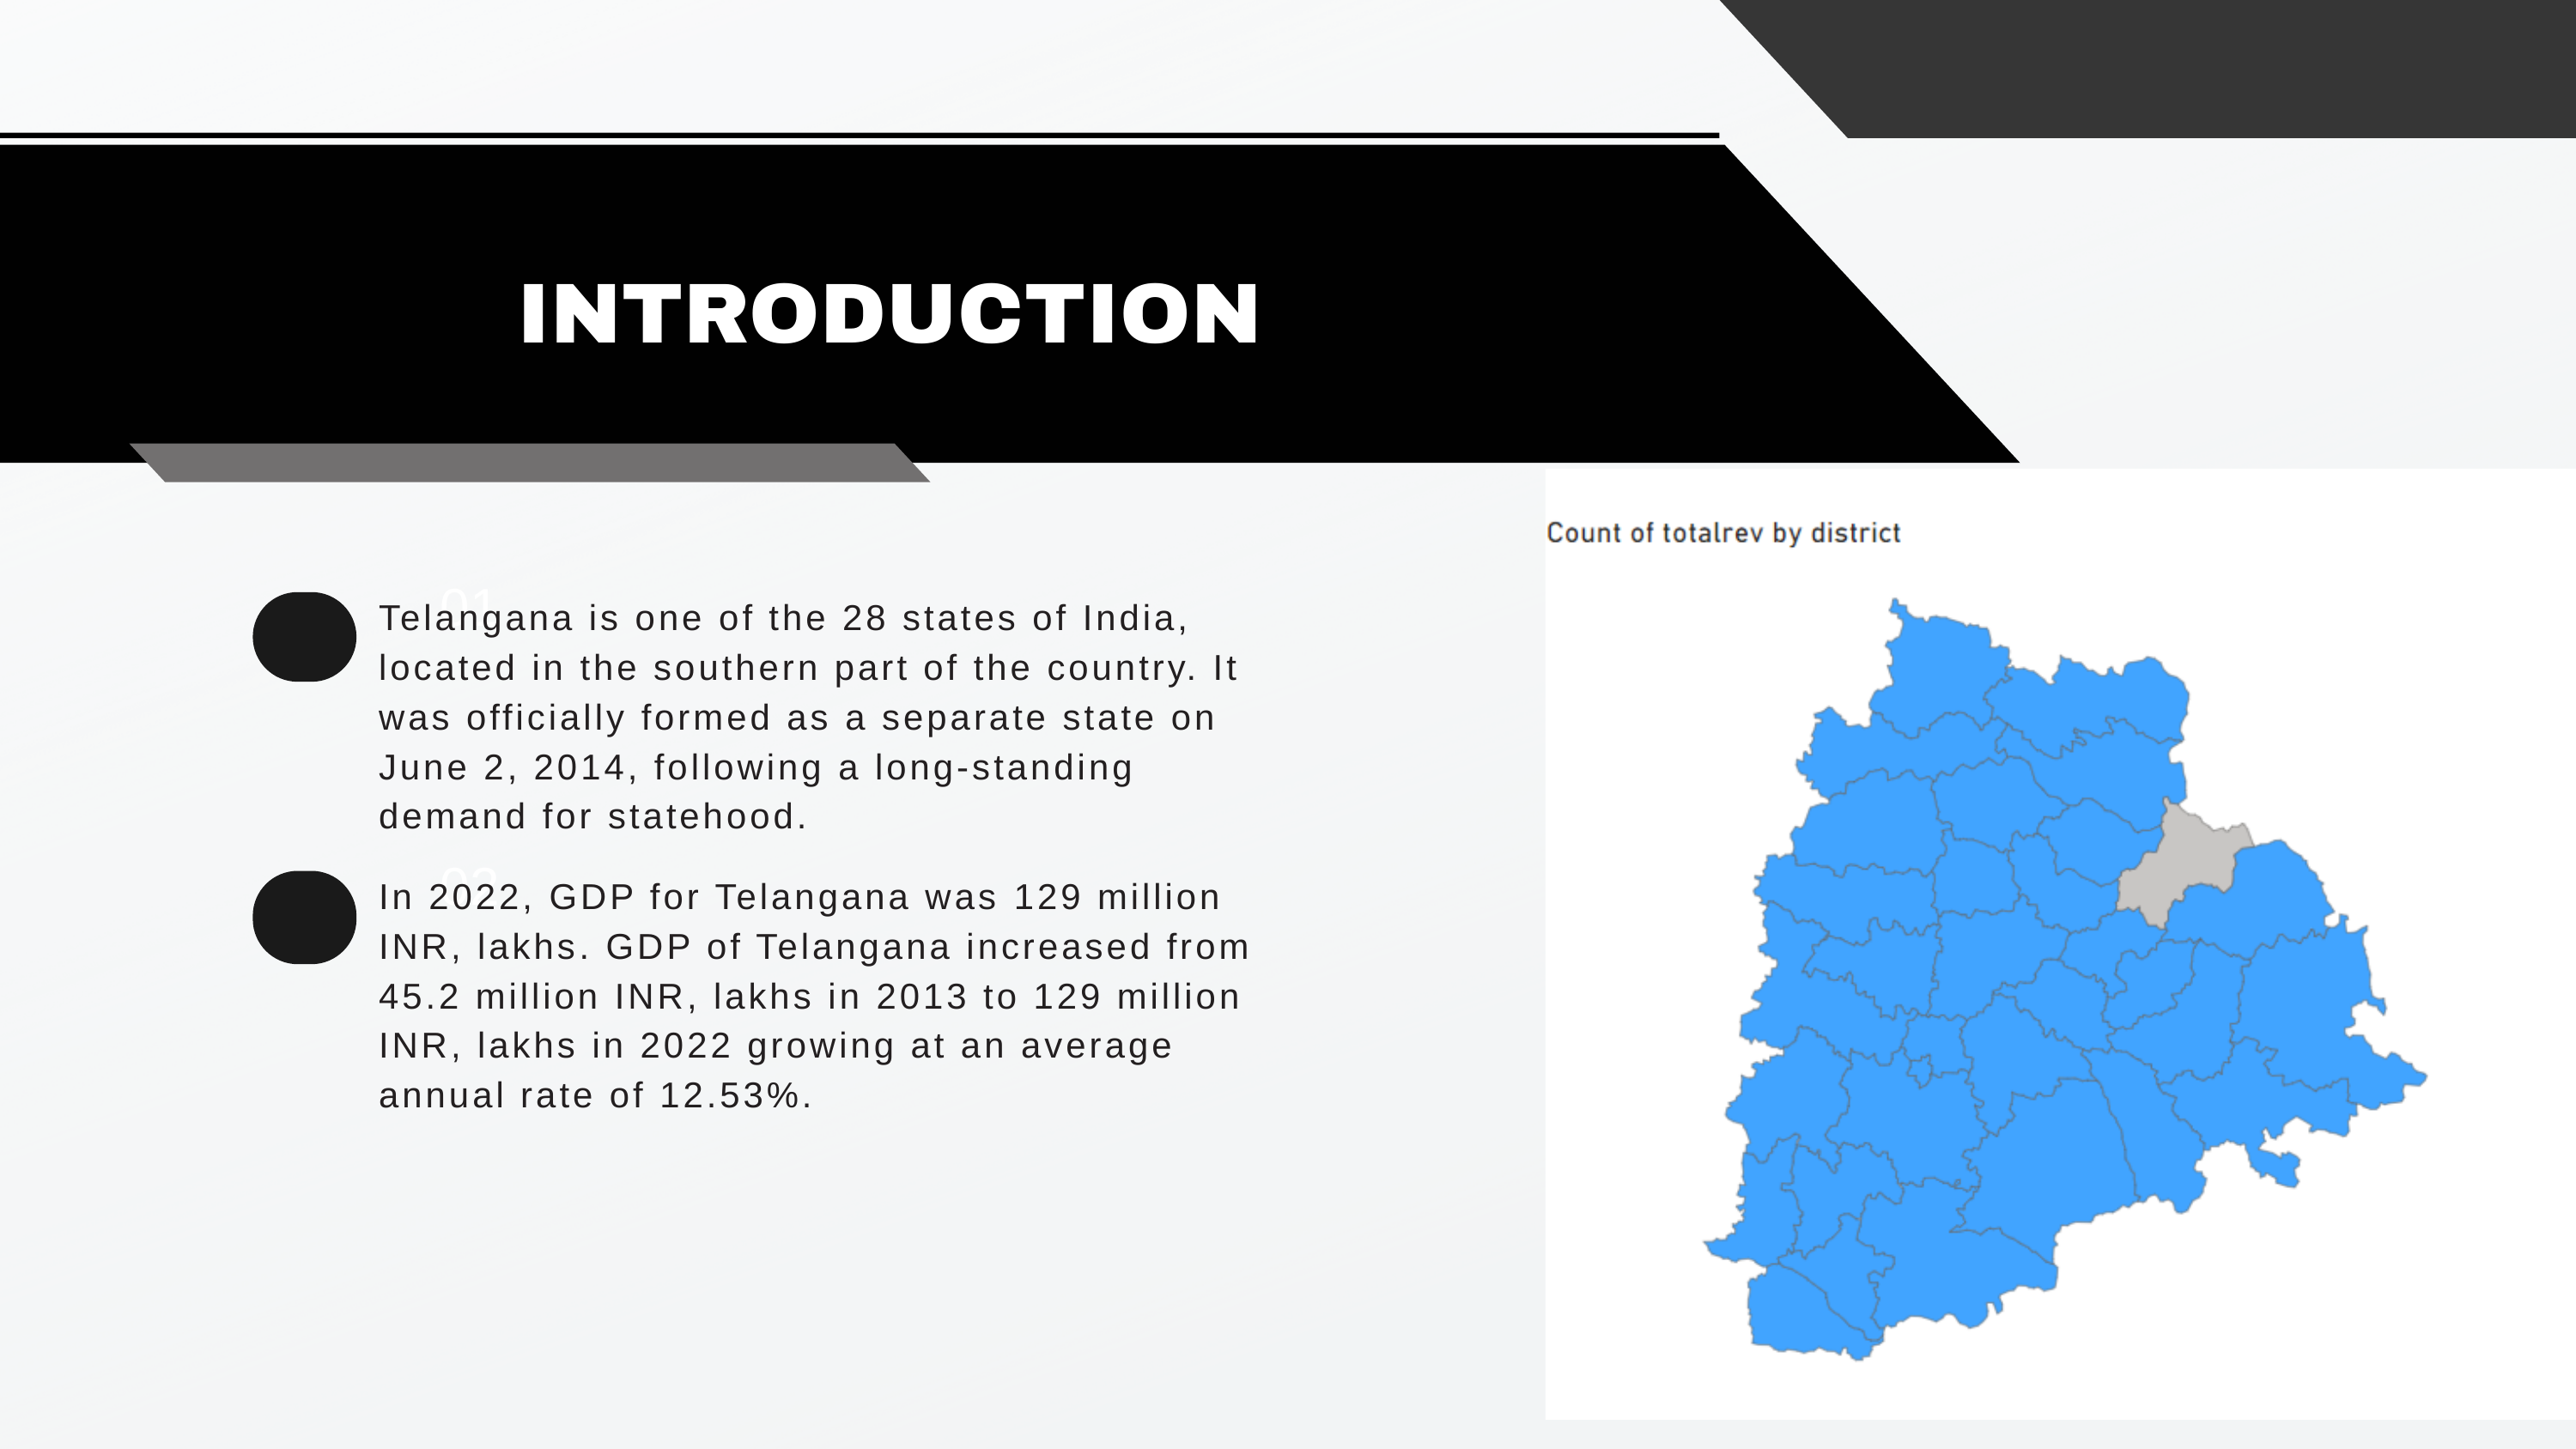

INTRODUCTION

Telangana is one of the 28 states of India, located in the southern part of the country. It was officially formed as a separate state on June 2, 2014, following a long-standing demand for statehood.

01
In 2022, GDP for Telangana was 129 million INR, lakhs. GDP of Telangana increased from 45.2 million INR, lakhs in 2013 to 129 million INR, lakhs in 2022 growing at an average annual rate of 12.53%.

02